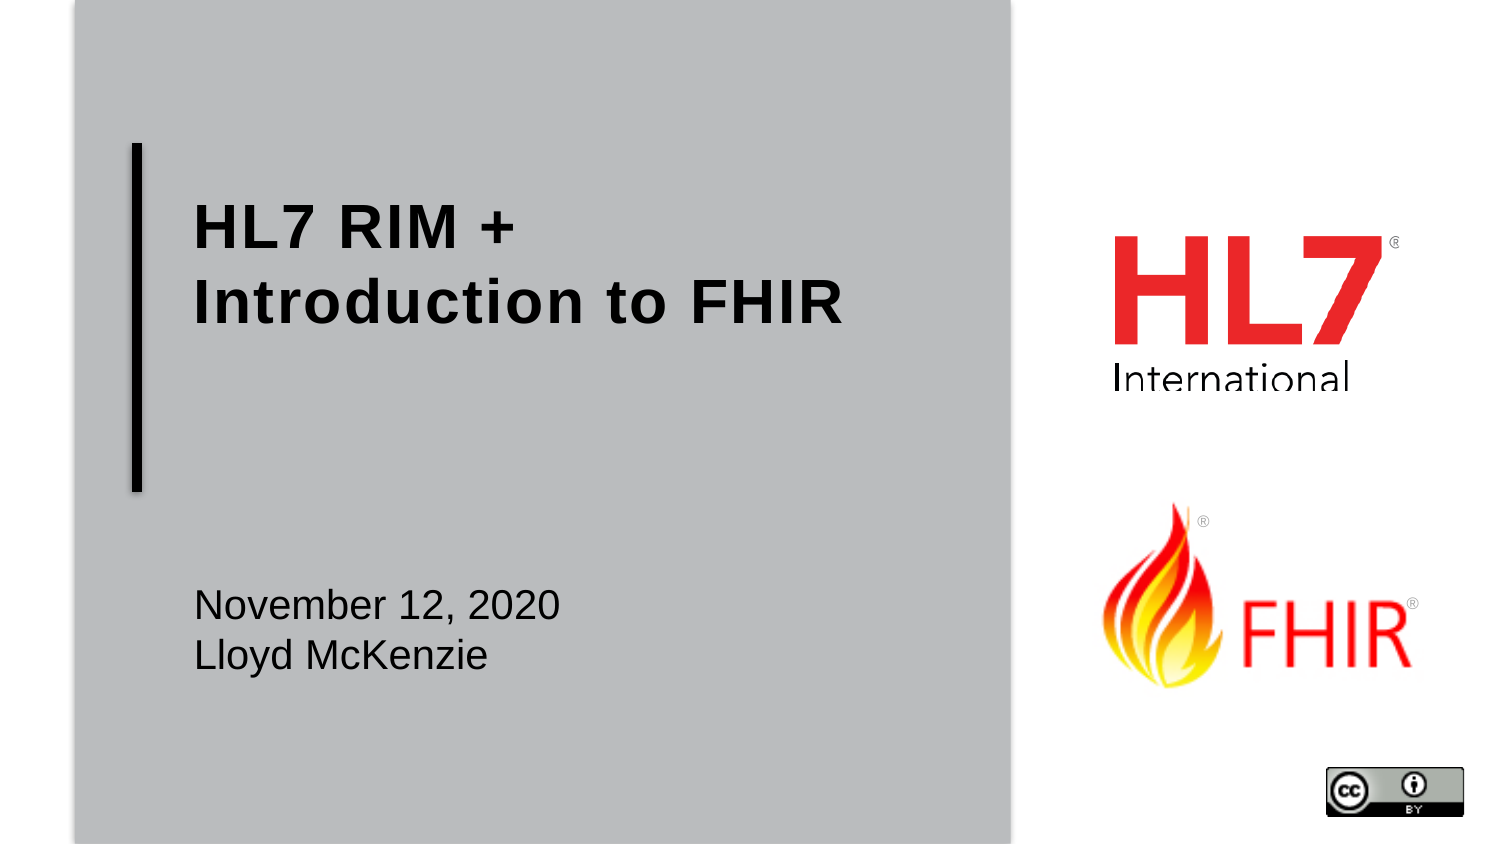

# HL7 RIM + Introduction to FHIR
November 12, 2020
Lloyd McKenzie